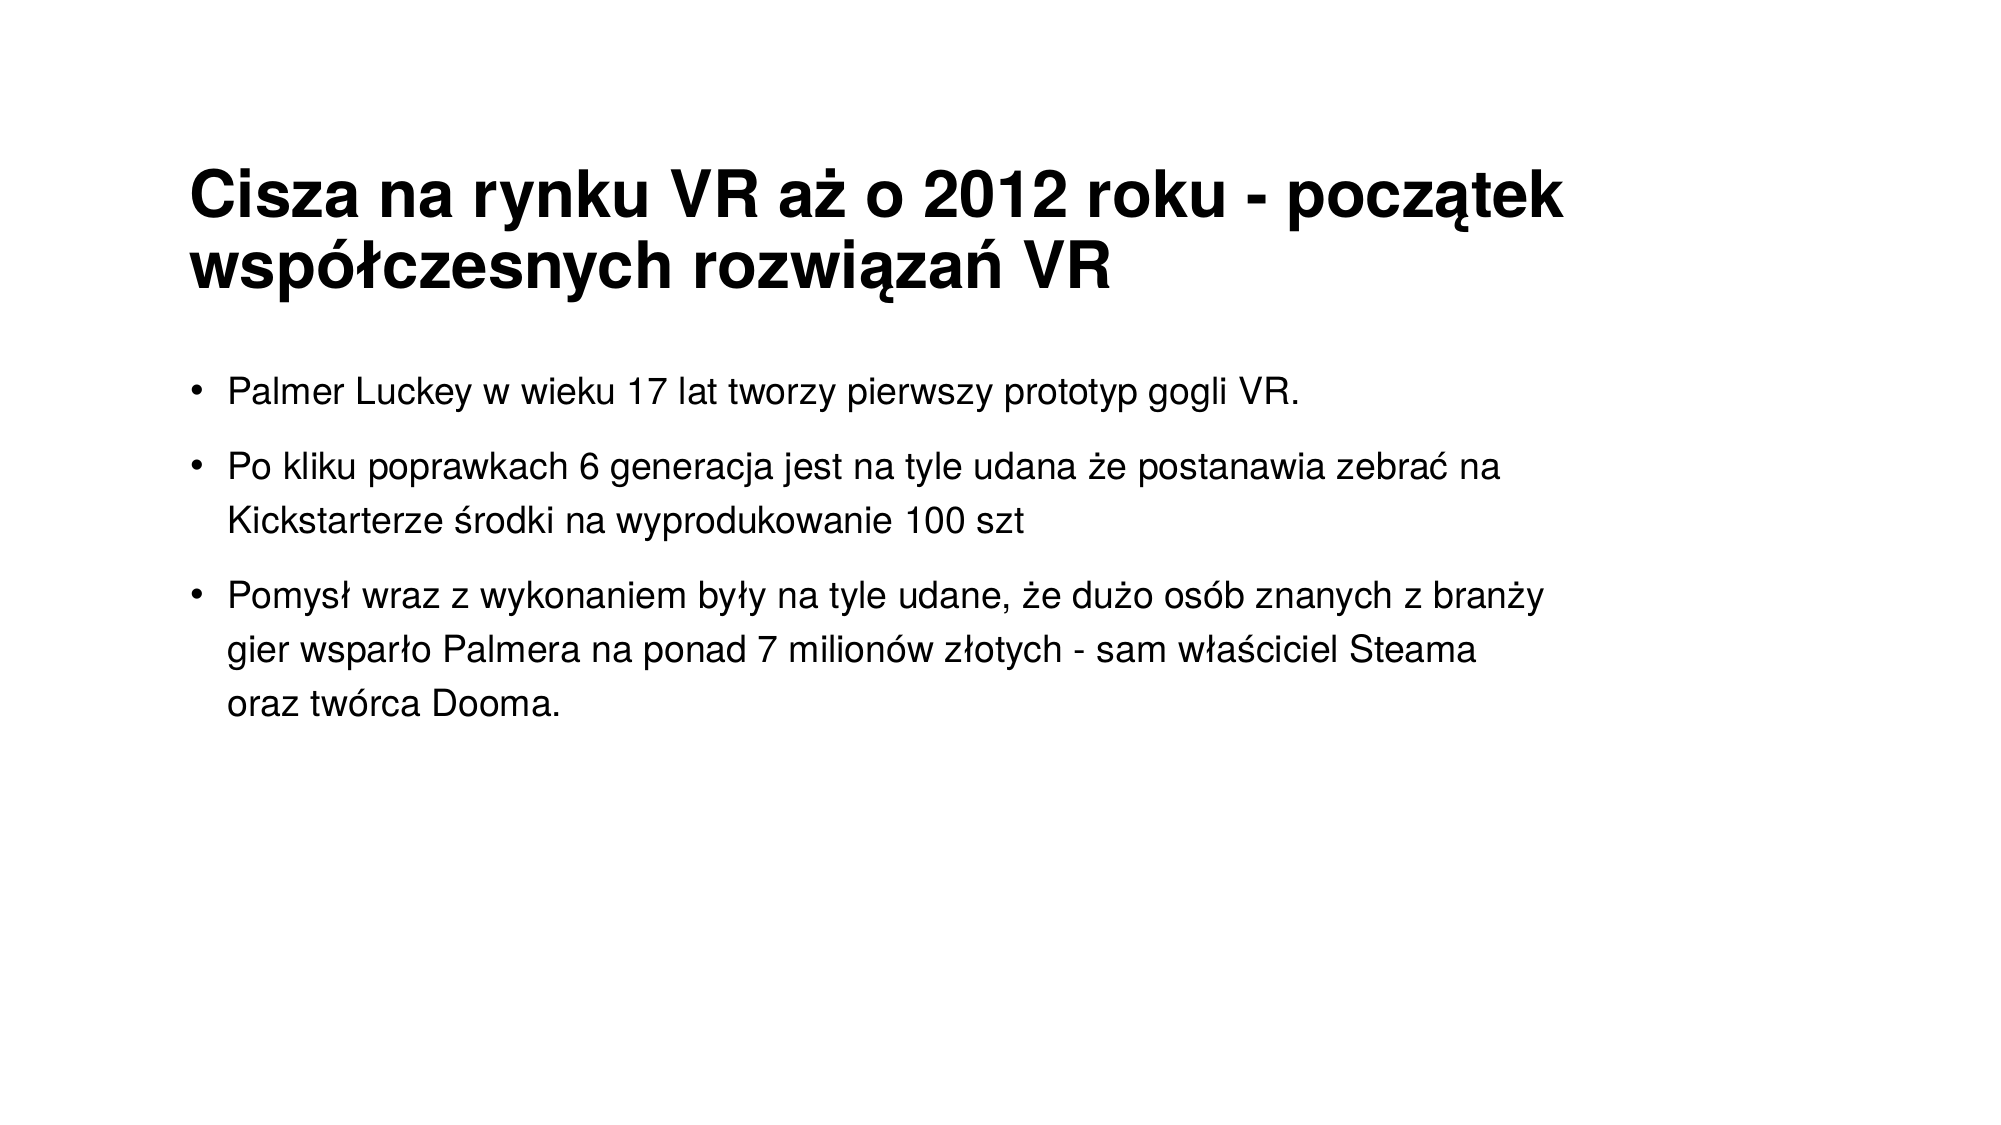

# Cisza na rynku VR aż o 2012 roku - początek współczesnych rozwiązań VR
Palmer Luckey w wieku 17 lat tworzy pierwszy prototyp gogli VR.
Po kliku poprawkach 6 generacja jest na tyle udana że postanawia zebrać na Kickstarterze środki na wyprodukowanie 100 szt
Pomysł wraz z wykonaniem były na tyle udane, że dużo osób znanych z branży gier wsparło Palmera na ponad 7 milionów złotych - sam właściciel Steama oraz twórca Dooma.